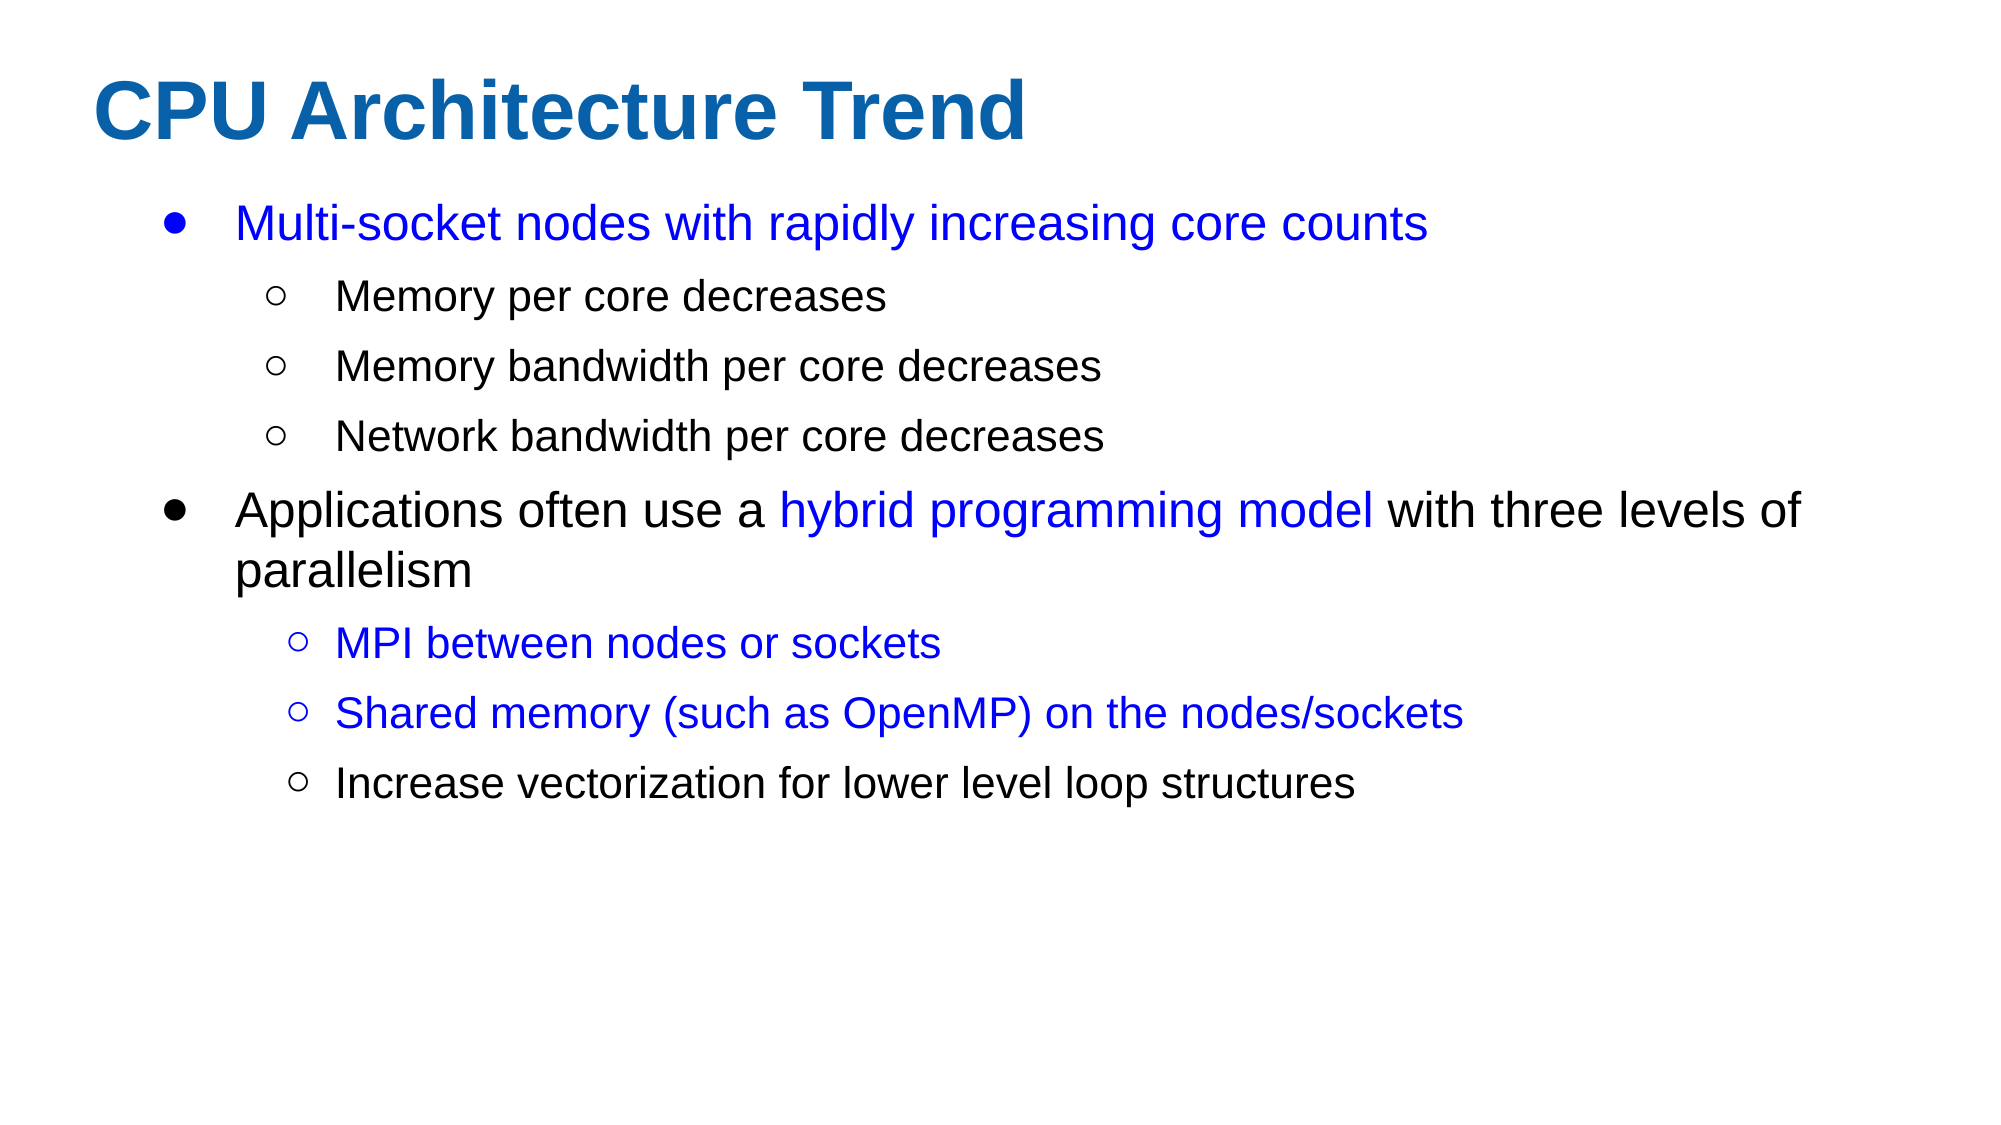

CPU Architecture Trend
Multi-socket nodes with rapidly increasing core counts
Memory per core decreases
Memory bandwidth per core decreases
Network bandwidth per core decreases
Applications often use a hybrid programming model with three levels of parallelism
MPI between nodes or sockets
Shared memory (such as OpenMP) on the nodes/sockets
Increase vectorization for lower level loop structures